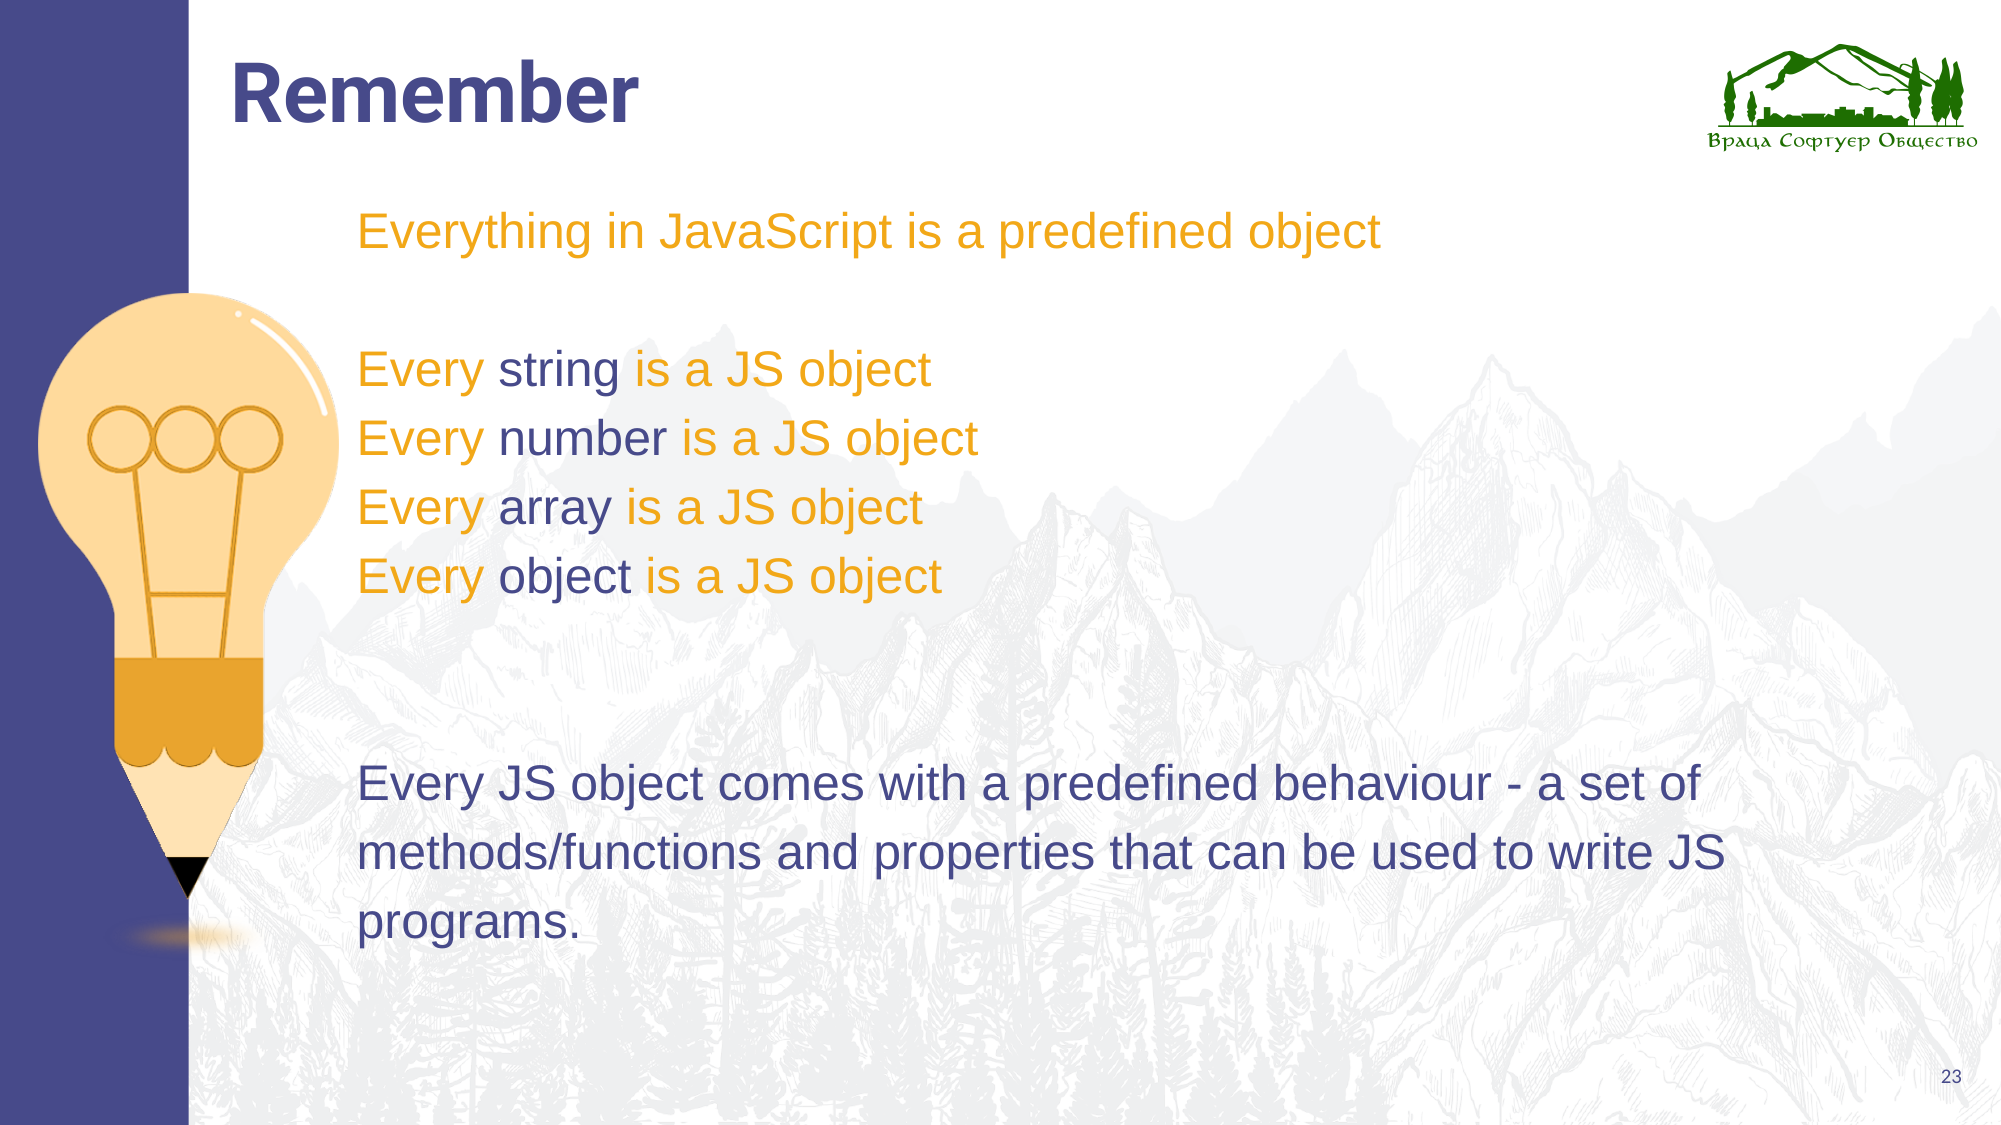

# Remember
Everything in JavaScript is a predefined object

Every string is a JS object
Every number is a JS object
Every array is a JS object
Every object is a JS object

Every JS object comes with a predefined behaviour - a set of methods/functions and properties that can be used to write JS programs.

23